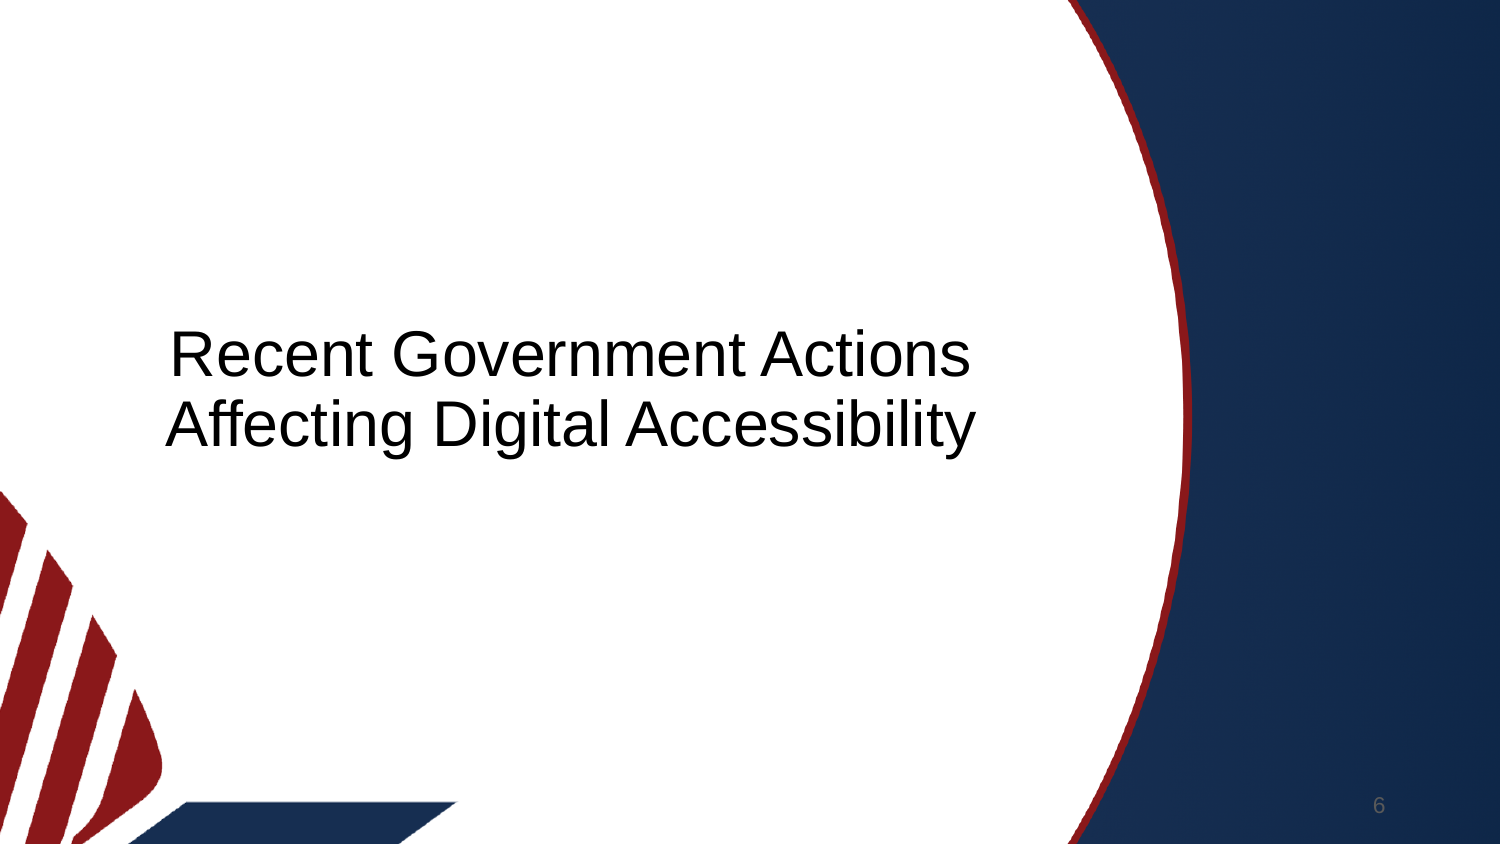

# Recent Government Actions Affecting Digital Accessibility
6